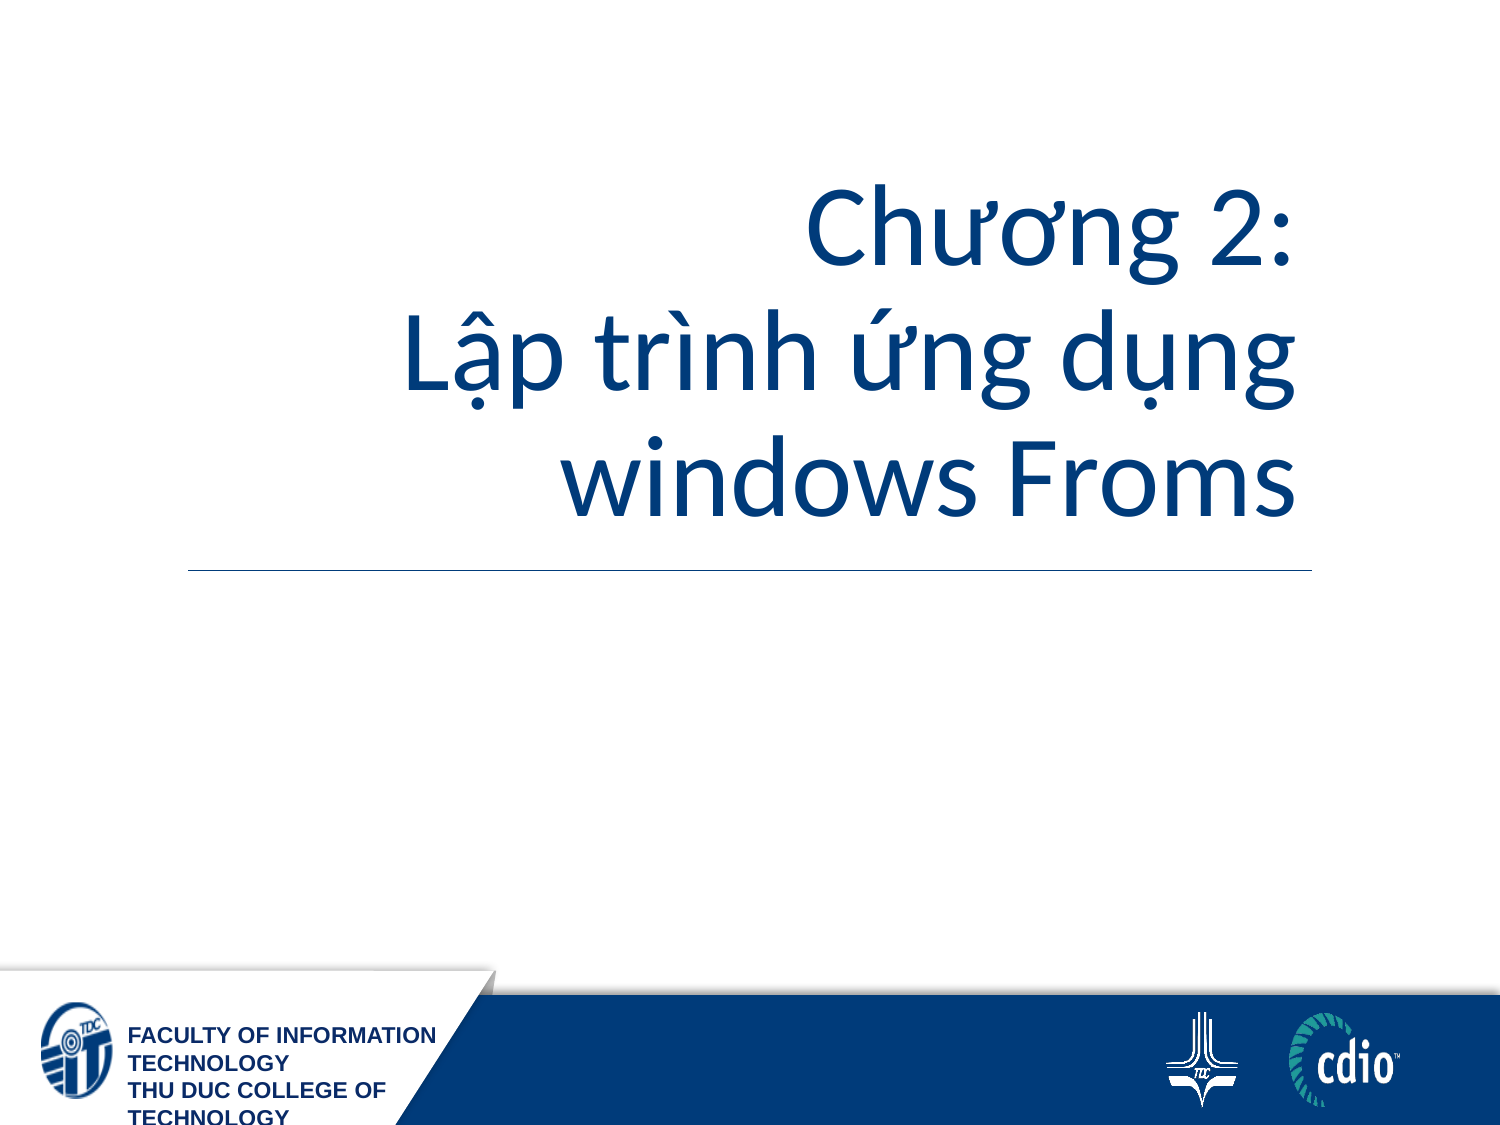

# Chương 2: Lập trình ứng dụng windows Froms